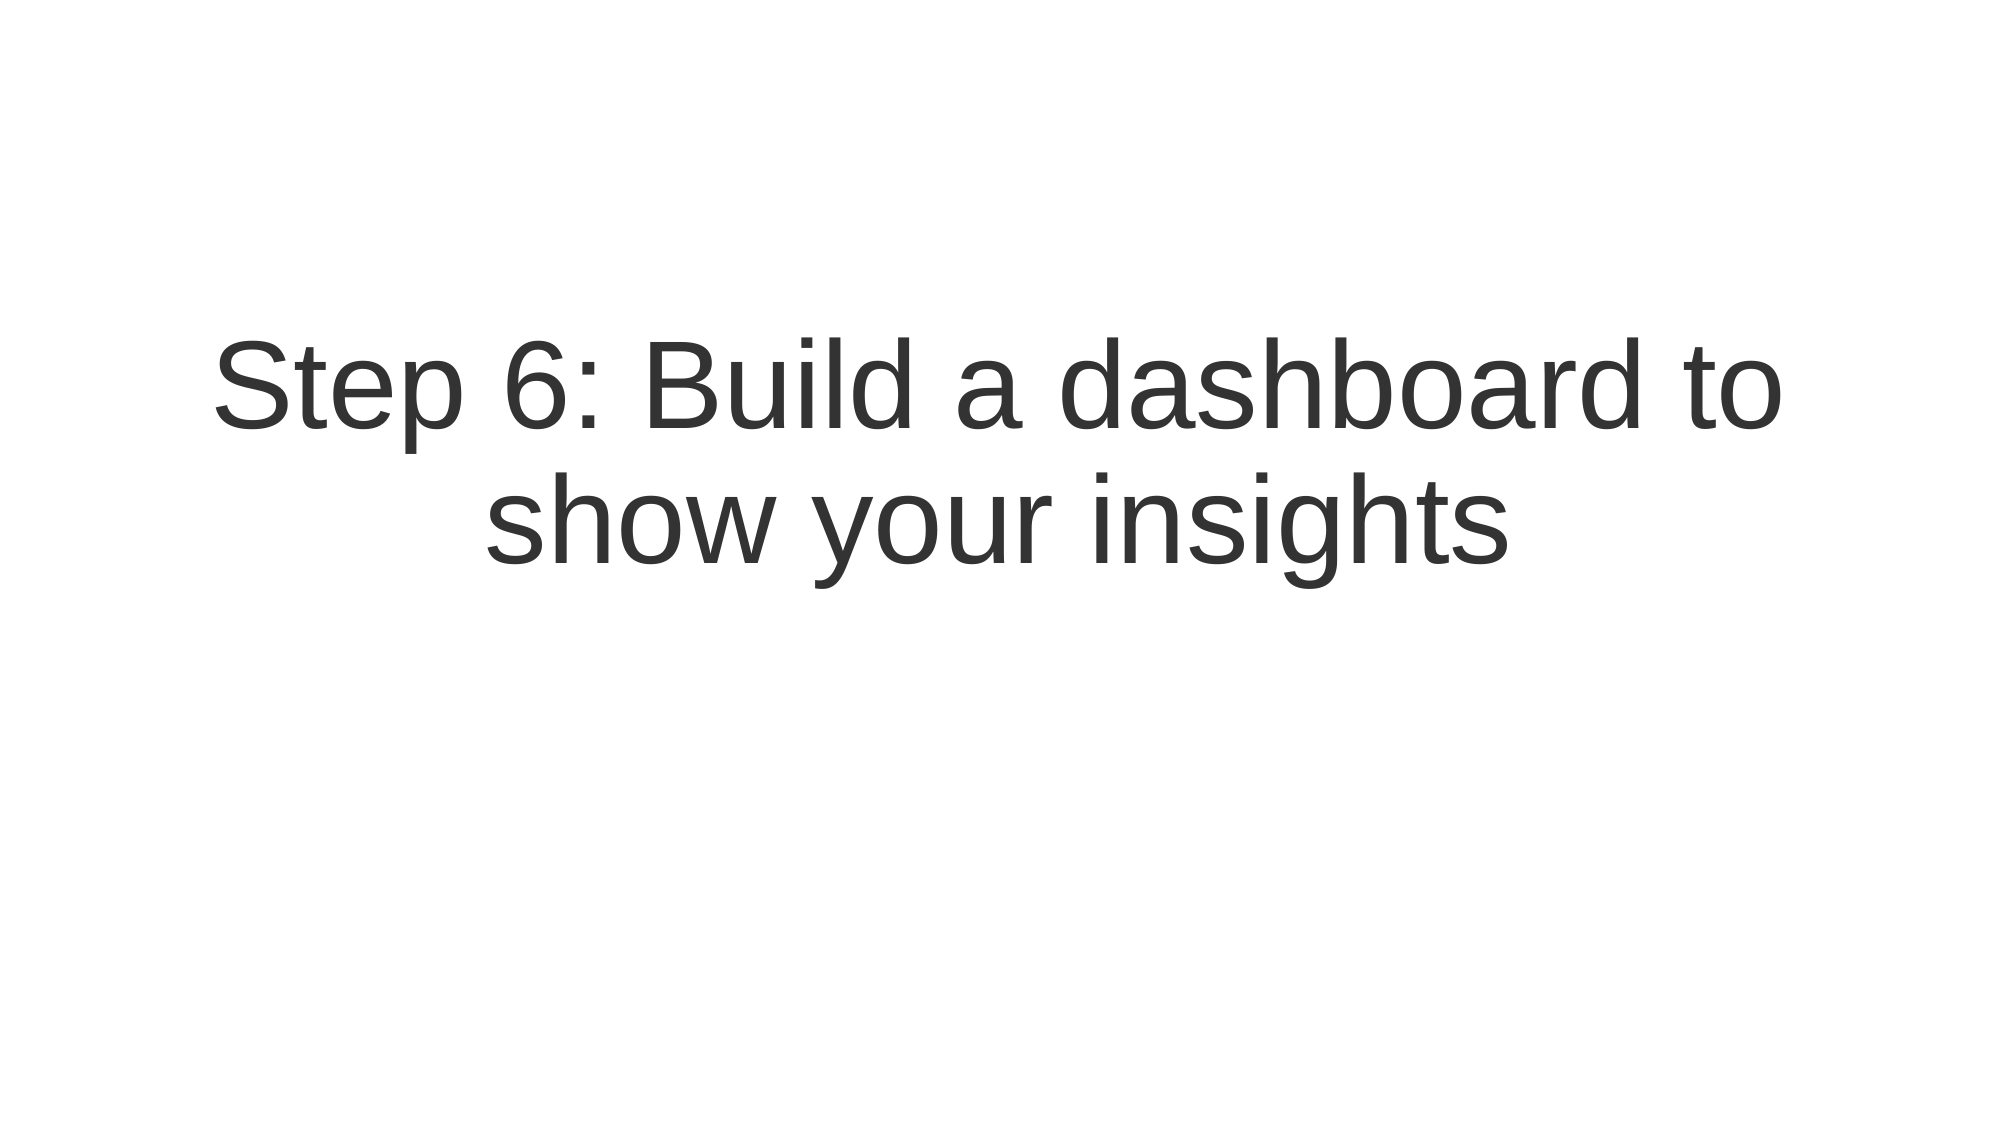

# Step 6: Build a dashboard to show your insights